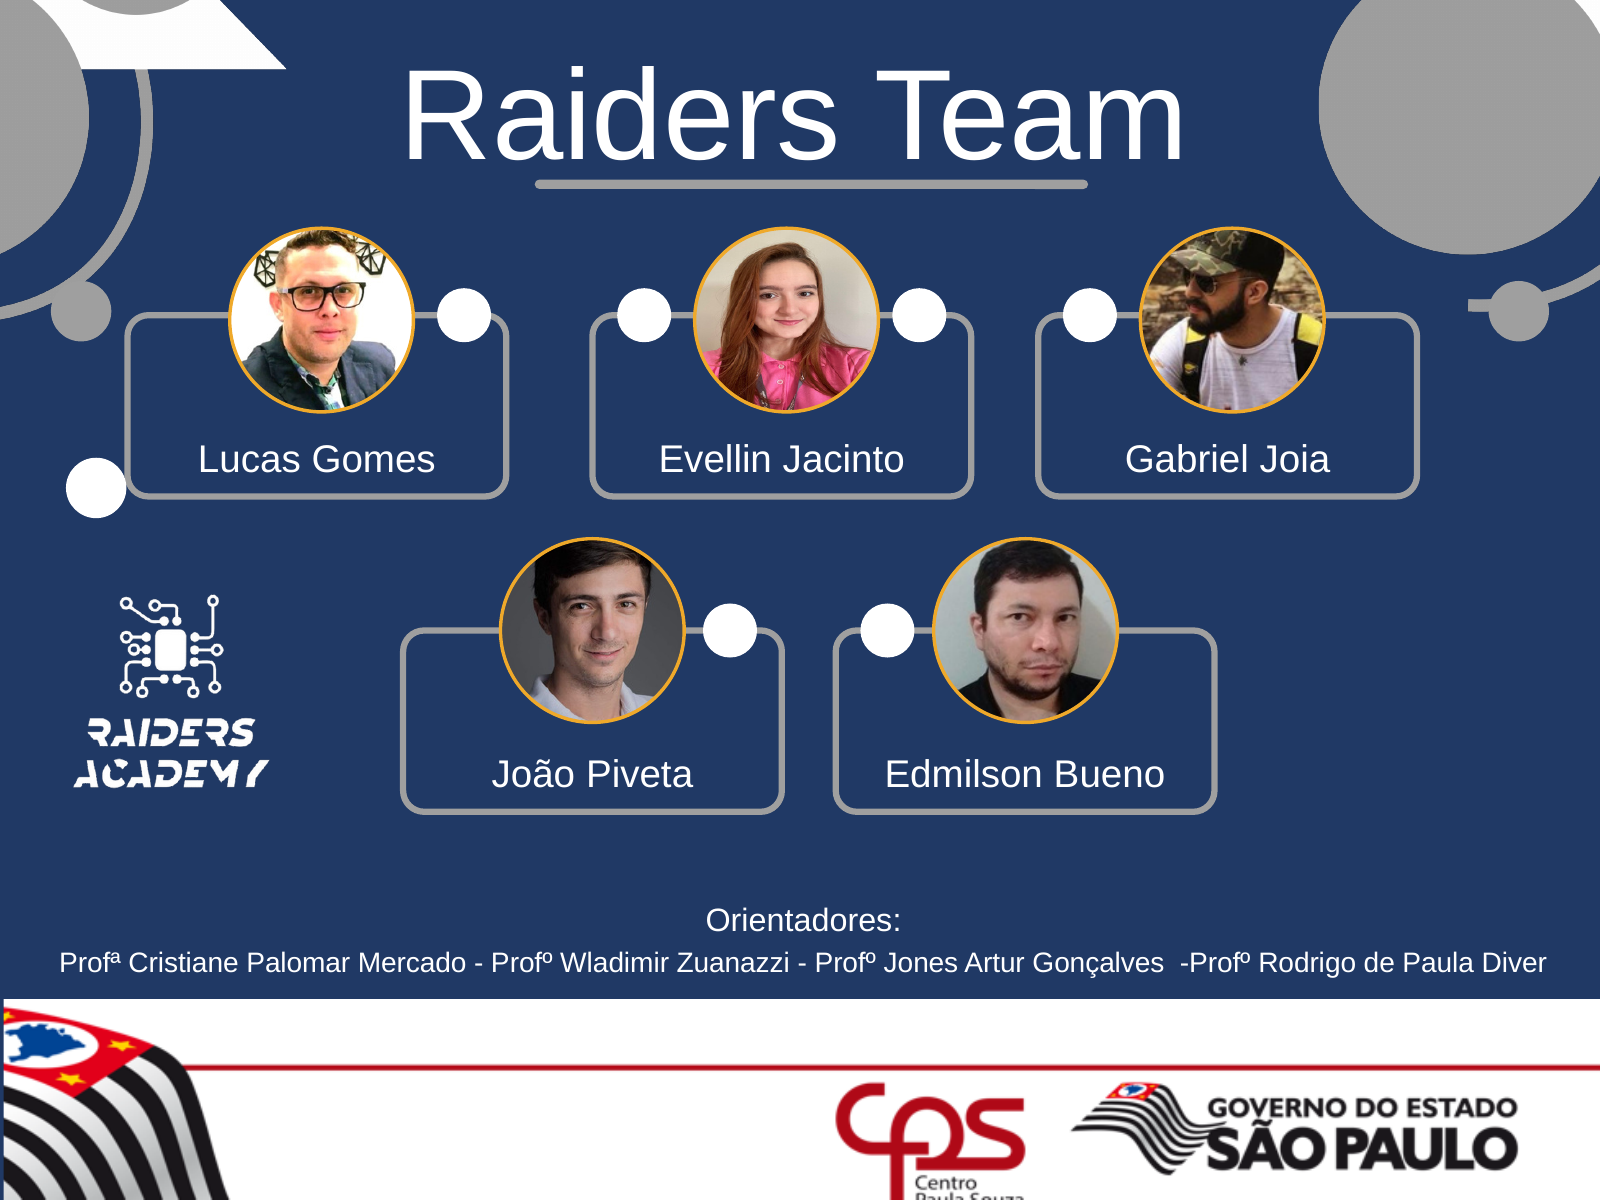

Raiders Team

Lucas Gomes
Evellin Jacinto
Gabriel Joia

João Piveta
Edmilson Bueno
Orientadores:
Profª Cristiane Palomar Mercado - Profº Wladimir Zuanazzi - Profº Jones Artur Gonçalves  -Profº Rodrigo de Paula Diver